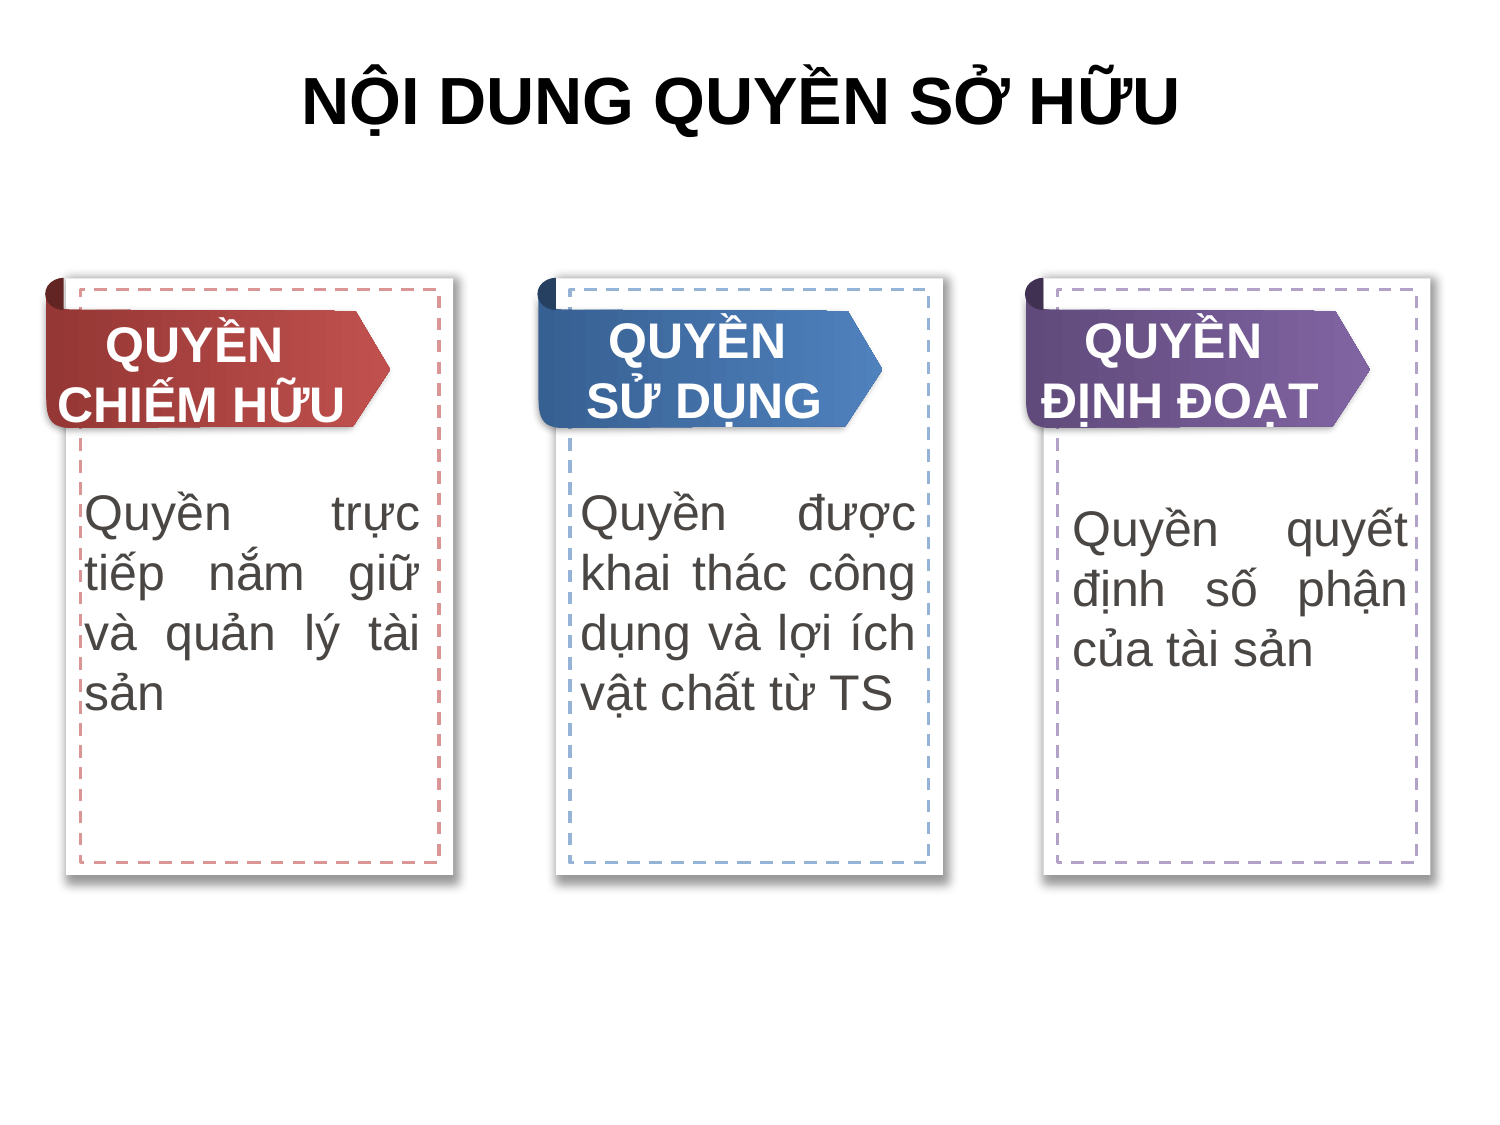

NỘI DUNG QUYỀN SỞ HỮU

QUYỀN
ĐỊNH ĐOẠT
QUYỀN
SỬ DỤNG
QUYỀN
CHIẾM HỮU
Quyền trực tiếp nắm giữ và quản lý tài sản
Quyền được khai thác công dụng và lợi ích vật chất từ TS
Quyền quyết định số phận của tài sản